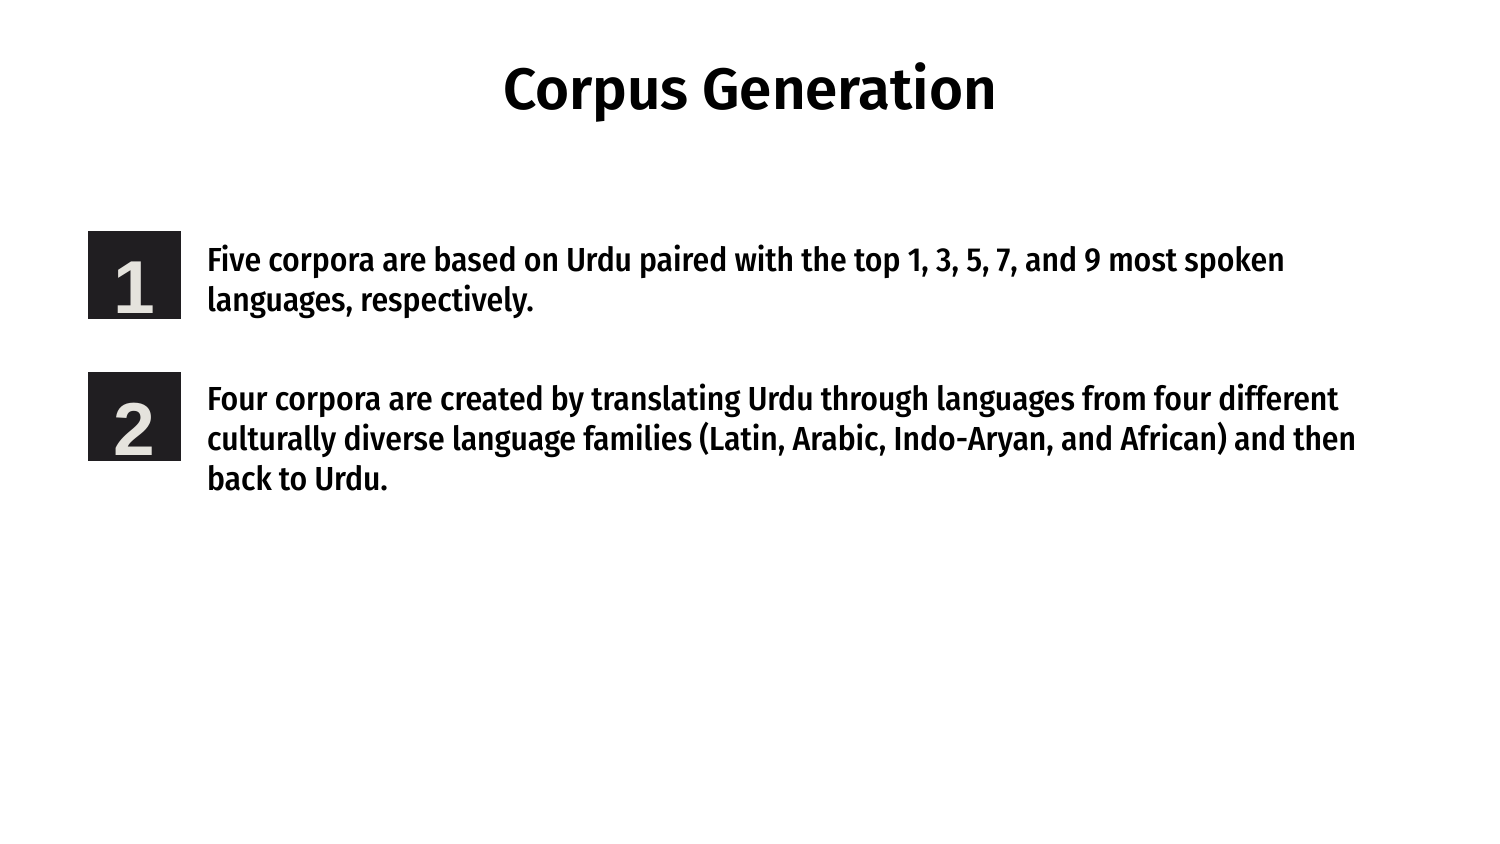

Corpus Generation
1

Five corpora are based on Urdu paired with the top 1, 3, 5, 7, and 9 most spoken languages, respectively.
2

Four corpora are created by translating Urdu through languages from four different culturally diverse language families (Latin, Arabic, Indo-Aryan, and African) and then back to Urdu.